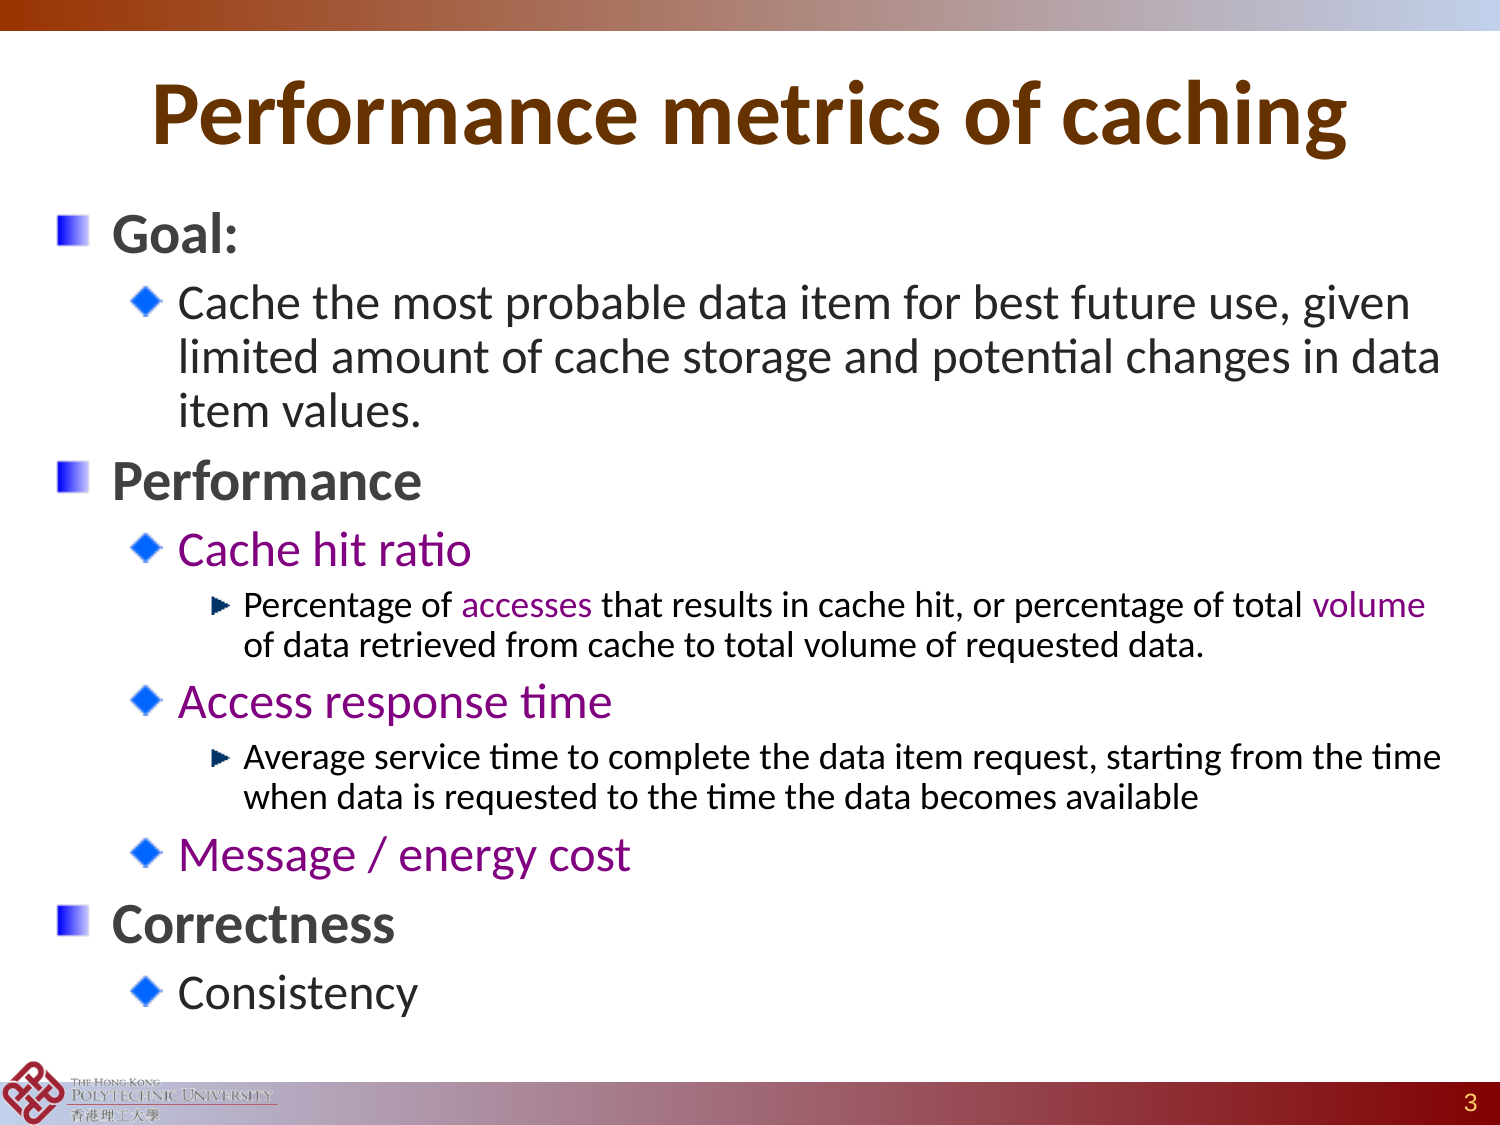

# Performance metrics of caching
Goal:
Cache the most probable data item for best future use, given limited amount of cache storage and potential changes in data item values.
Performance
Cache hit ratio
Percentage of accesses that results in cache hit, or percentage of total volume of data retrieved from cache to total volume of requested data.
Access response time
Average service time to complete the data item request, starting from the time when data is requested to the time the data becomes available
Message / energy cost
Correctness
Consistency